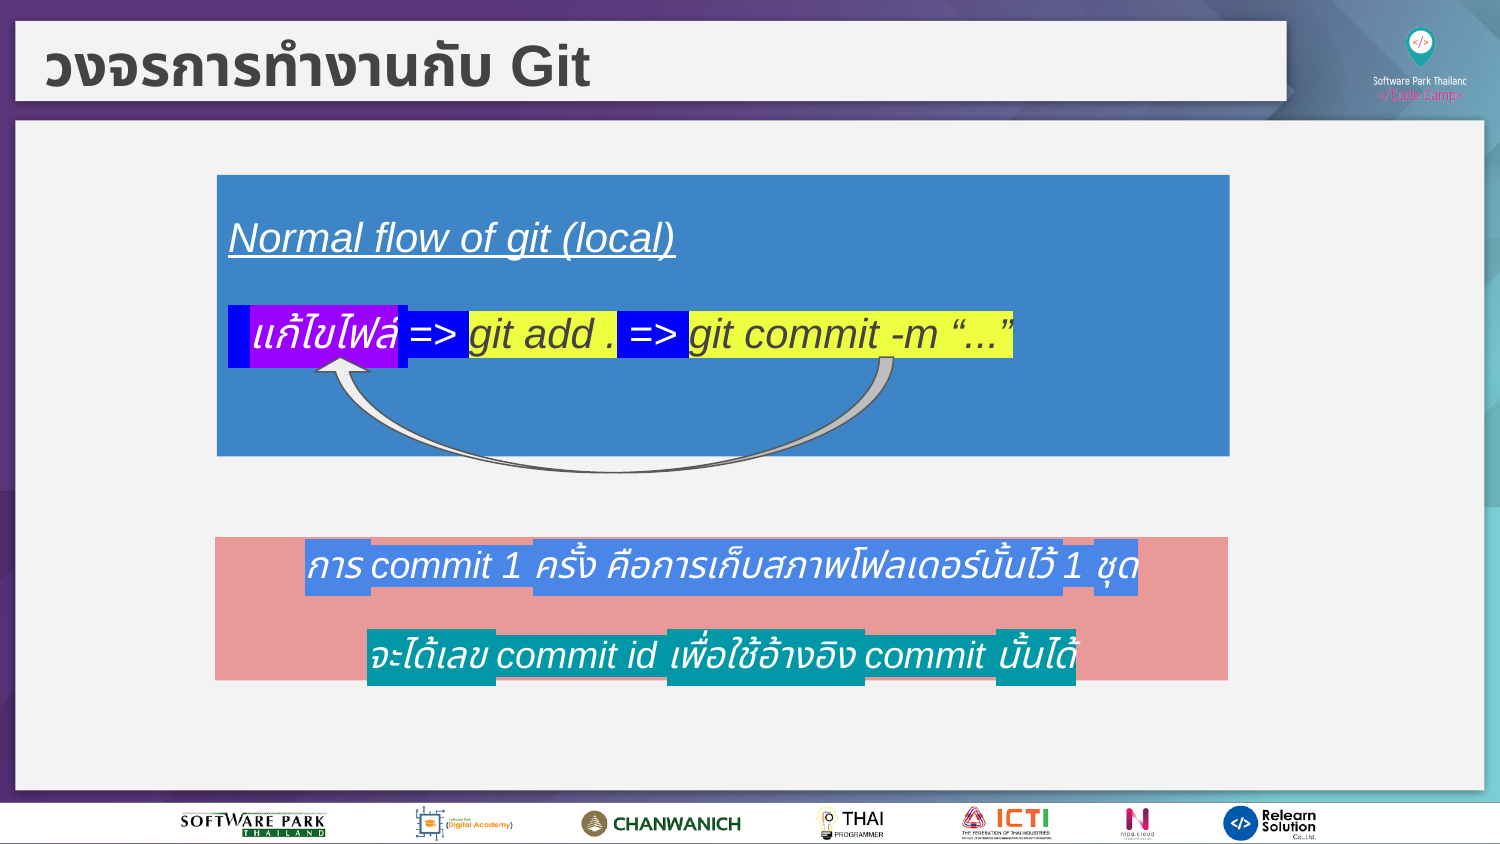

วงจรการทำงานกับ Git
Normal flow of git (local)
  แก้ไขไฟล์ => git add . => git commit -m “...”

การ commit 1 ครั้ง คือการเก็บสภาพโฟลเดอร์นั้นไว้ 1 ชุด

จะได้เลข commit id เพื่อใช้อ้างอิง commit นั้นได้